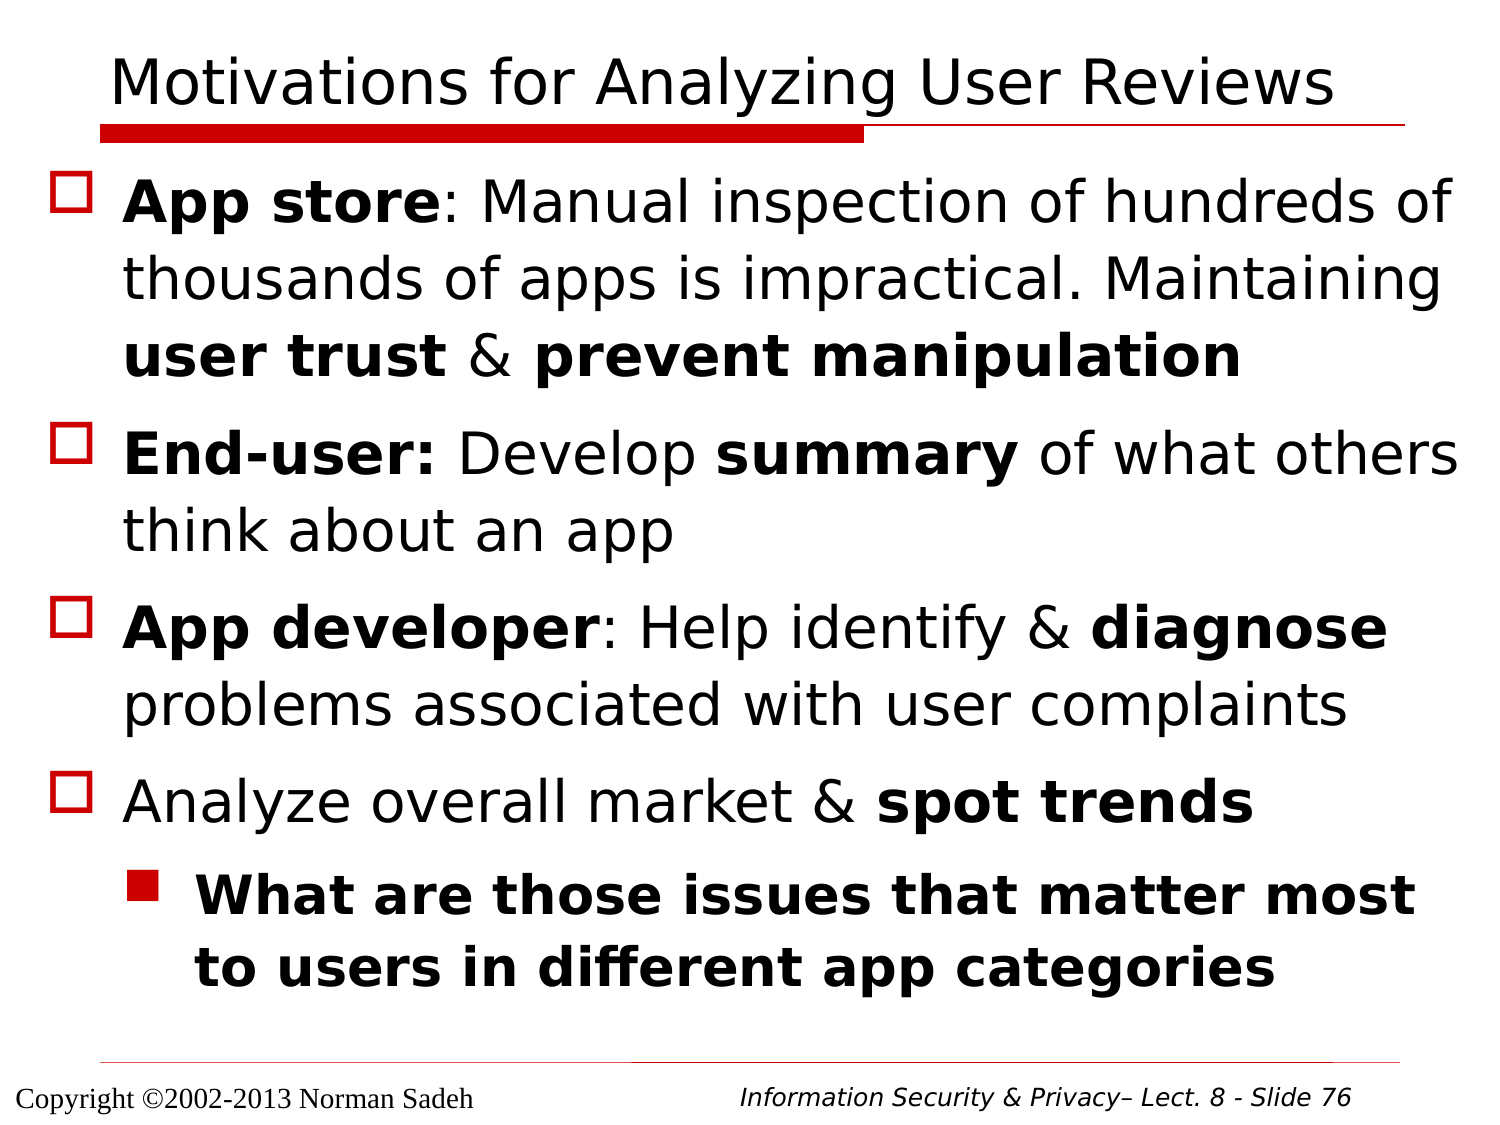

# Motivations for Analyzing User Reviews
App store: Manual inspection of hundreds of thousands of apps is impractical. Maintaining user trust & prevent manipulation
End-user: Develop summary of what others think about an app
App developer: Help identify & diagnose problems associated with user complaints
Analyze overall market & spot trends
What are those issues that matter most to users in different app categories